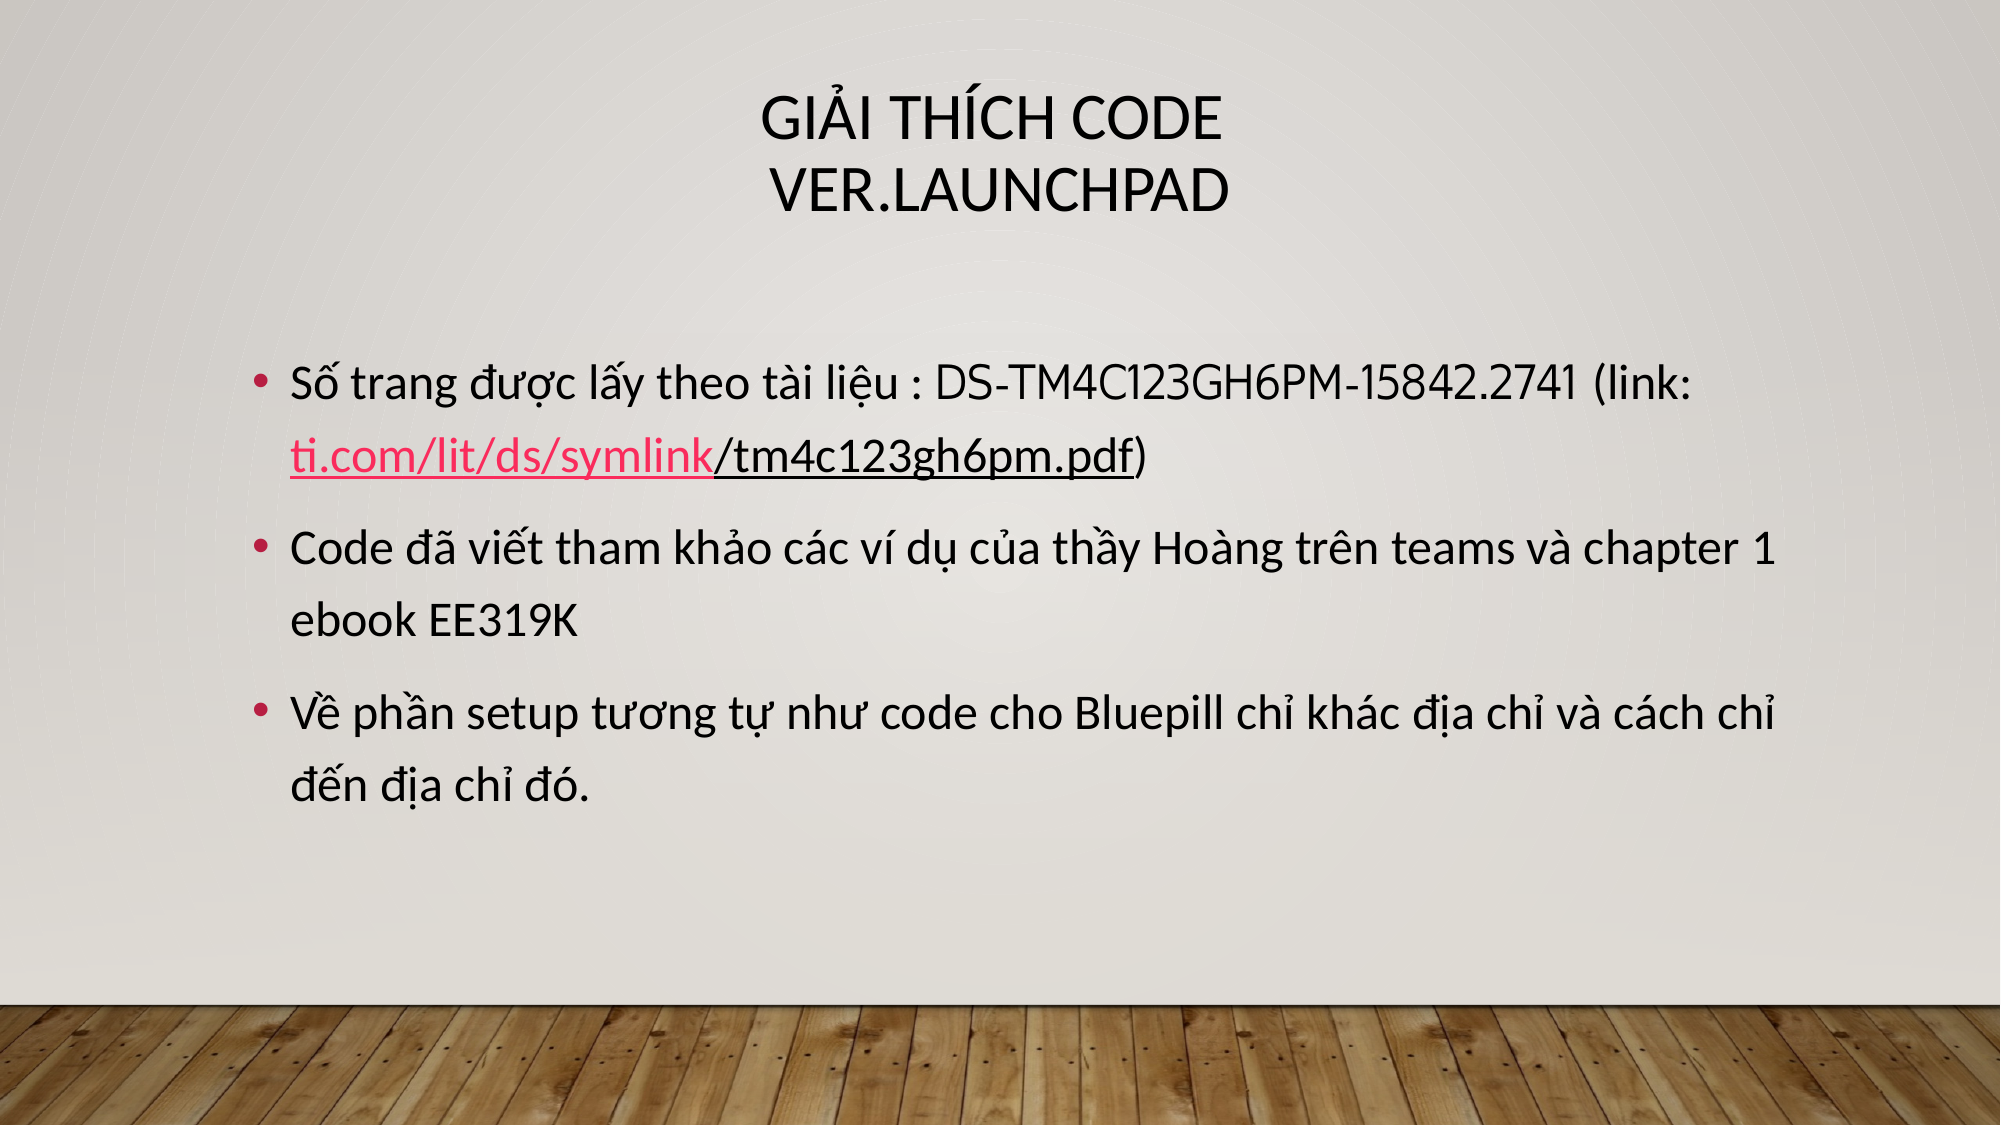

Giải thích code
Ver.launchpad
Số trang được lấy theo tài liệu : DS-TM4C123GH6PM-15842.2741 (link: ti.com/lit/ds/symlink/tm4c123gh6pm.pdf)
Code đã viết tham khảo các ví dụ của thầy Hoàng trên teams và chapter 1 ebook EE319K
Về phần setup tương tự như code cho Bluepill chỉ khác địa chỉ và cách chỉ đến địa chỉ đó.